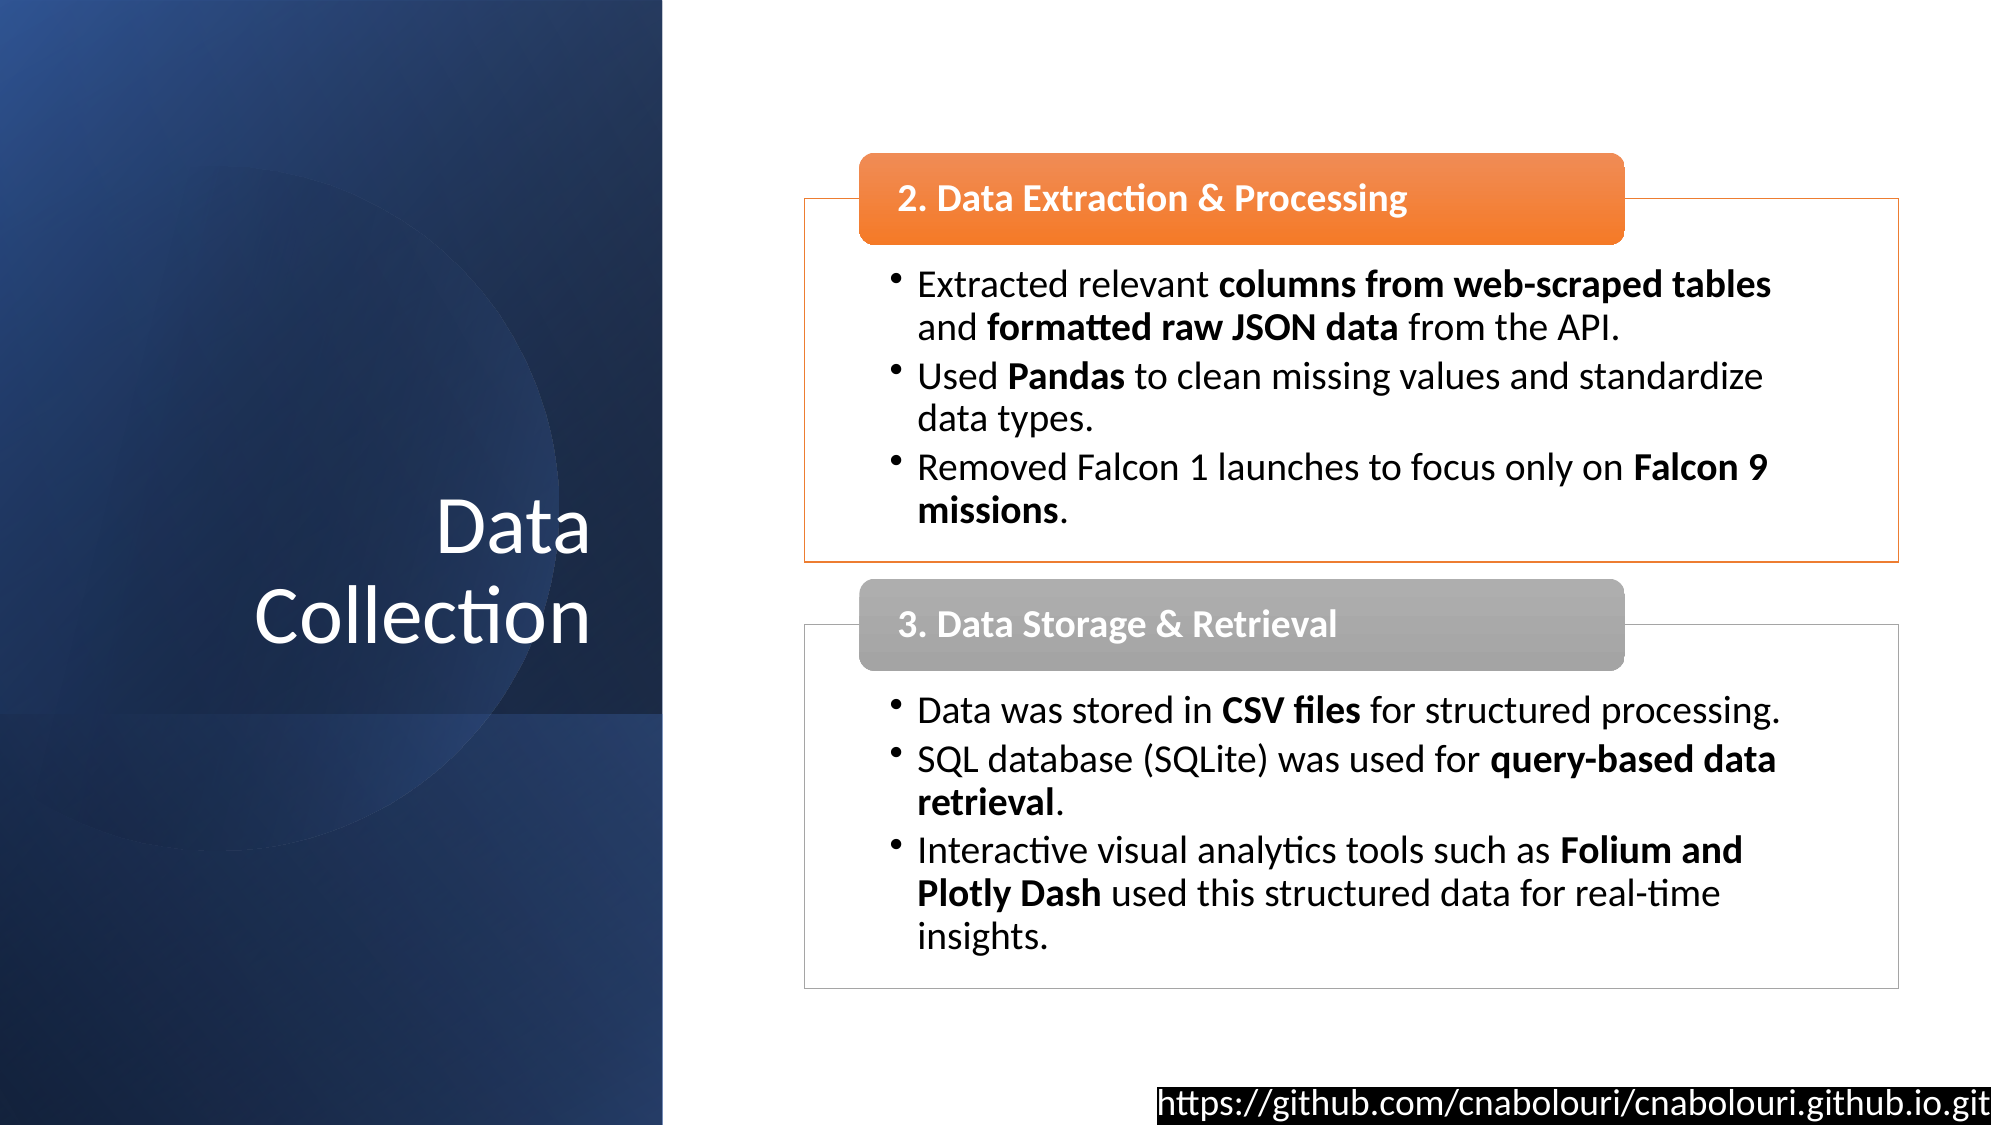

Extracted relevant columns from web-scraped tables and formatted raw JSON data from the API.
Used Pandas to clean missing values and standardize data types.
Removed Falcon 1 launches to focus only on Falcon 9 missions.
2. Data Extraction & Processing
Data was stored in CSV files for structured processing.
SQL database (SQLite) was used for query-based data retrieval.
Interactive visual analytics tools such as Folium and Plotly Dash used this structured data for real-time insights.
3. Data Storage & Retrieval

Data Collection

15
https://github.com/cnabolouri/cnabolouri.github.io.git